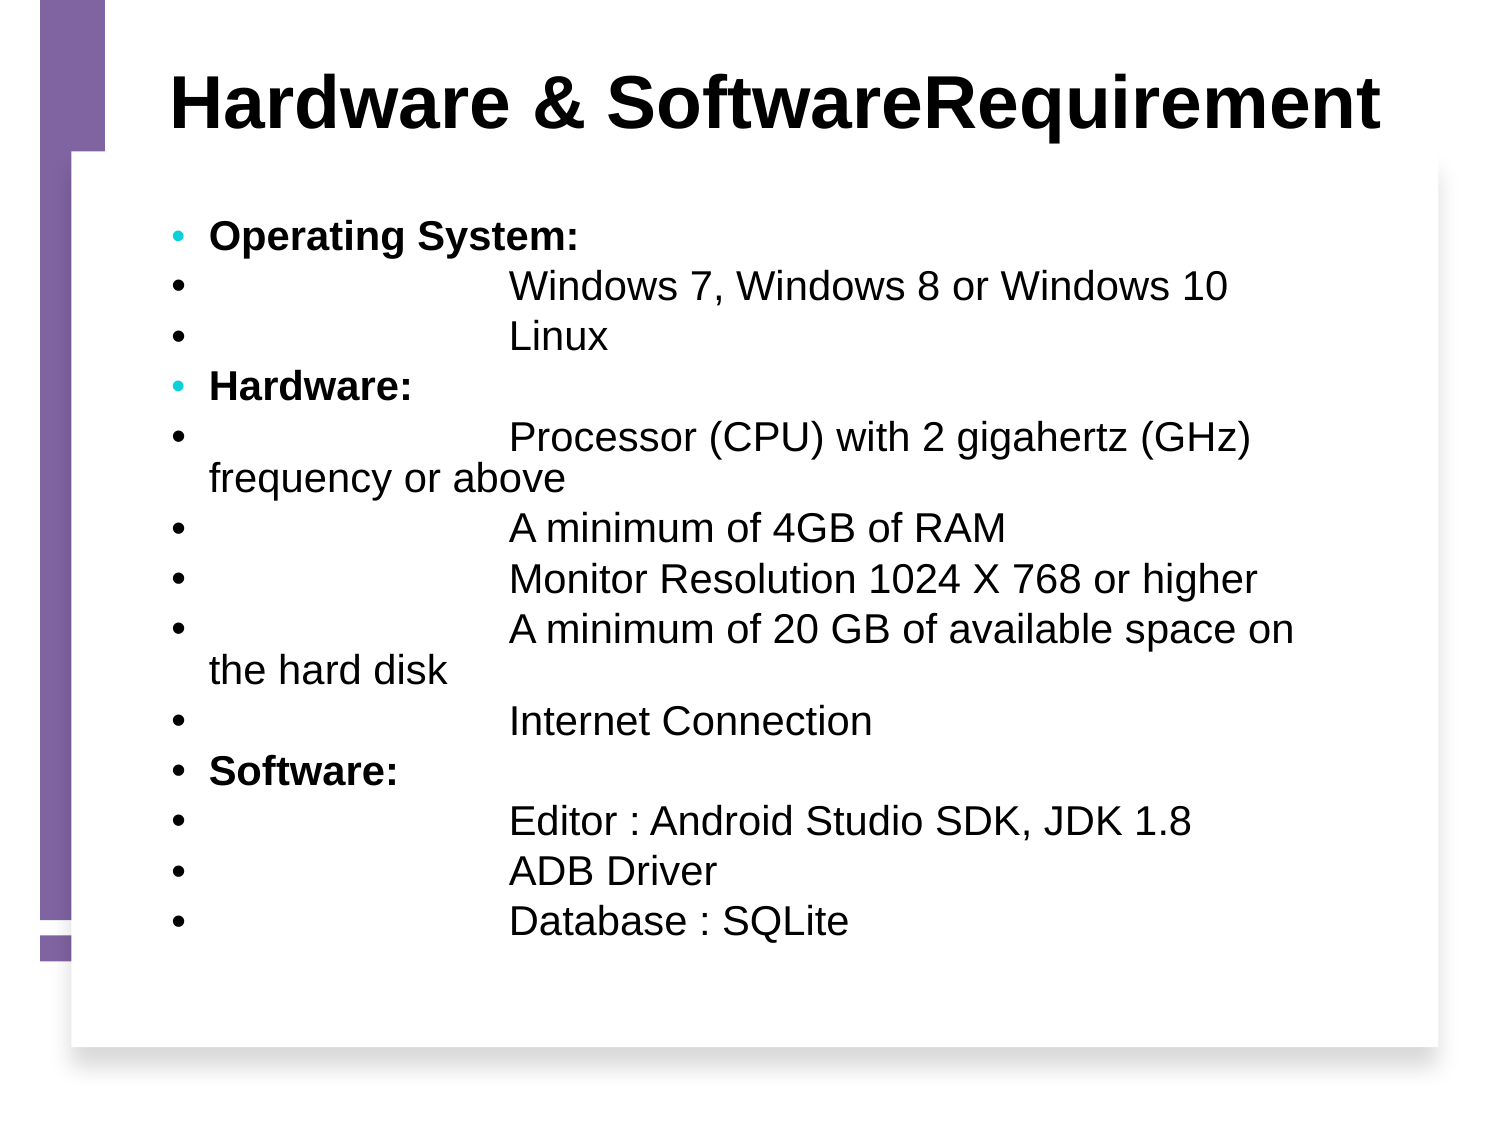

Hardware & SoftwareRequirement

Operating System:
		Windows 7, Windows 8 or Windows 10
		Linux
Hardware:
		Processor (CPU) with 2 gigahertz (GHz) frequency or above
		A minimum of 4GB of RAM
		Monitor Resolution 1024 X 768 or higher
		A minimum of 20 GB of available space on the hard disk
		Internet Connection
Software:
		Editor : Android Studio SDK, JDK 1.8
		ADB Driver
		Database : SQLite